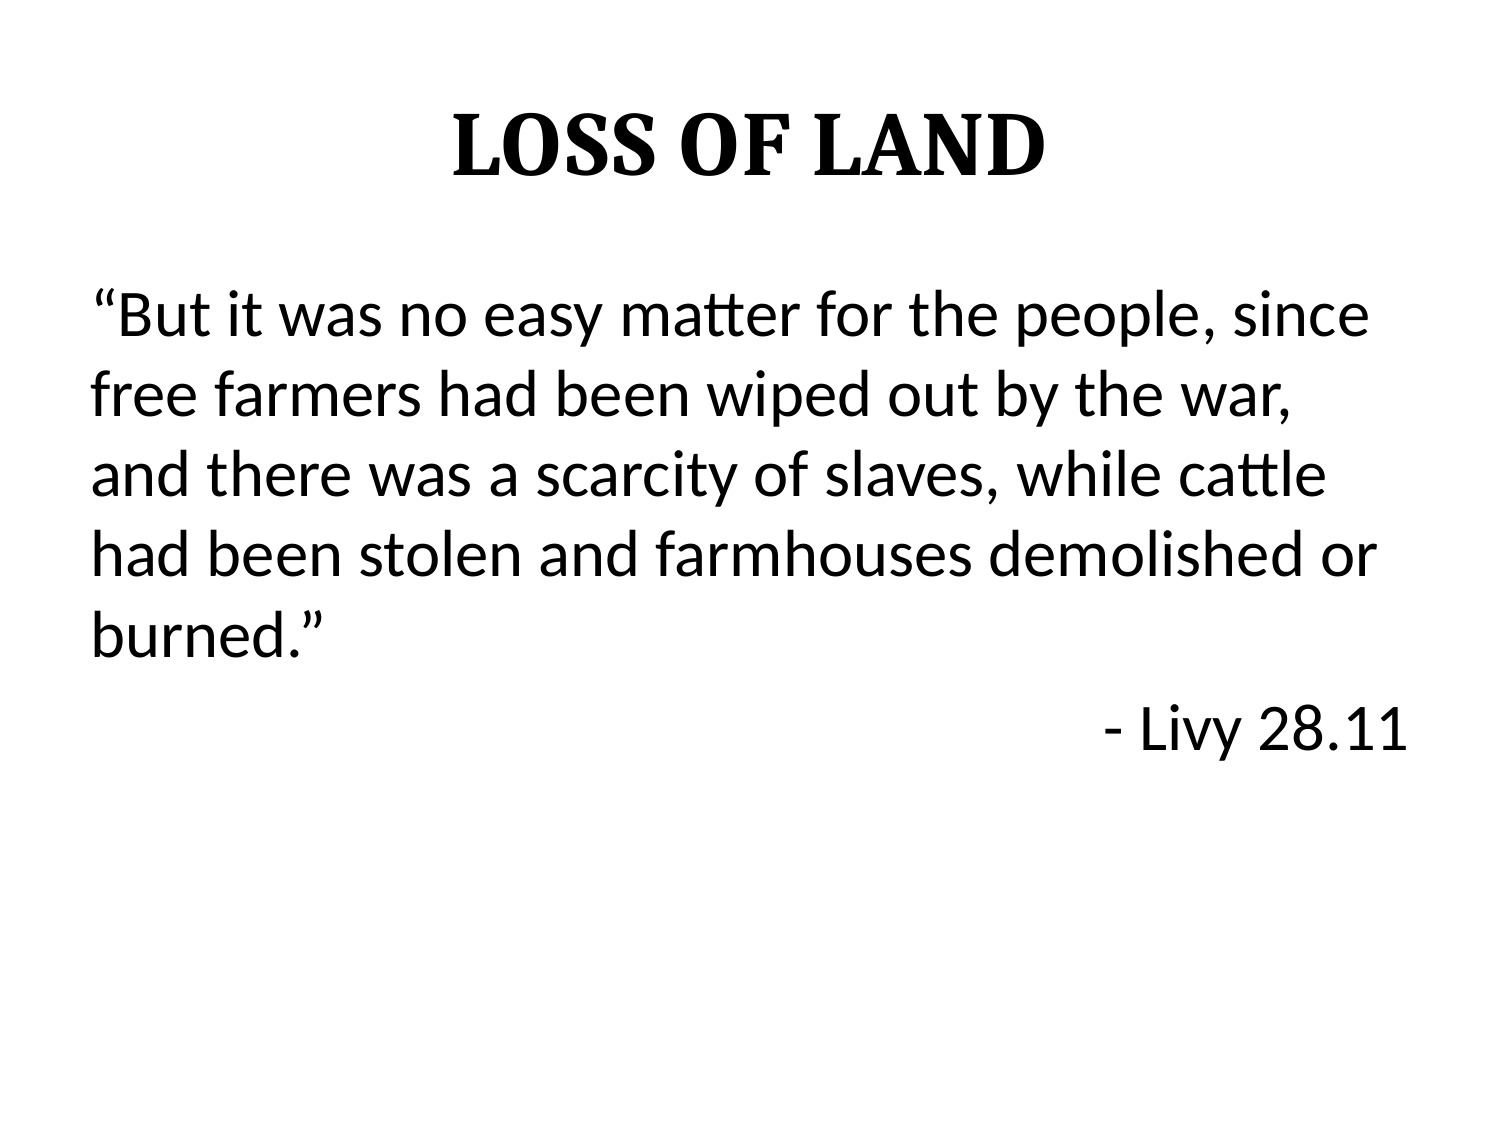

# Loss of Land
“But it was no easy matter for the people, since free farmers had been wiped out by the war, and there was a scarcity of slaves, while cattle had been stolen and farmhouses demolished or burned.”
- Livy 28.11